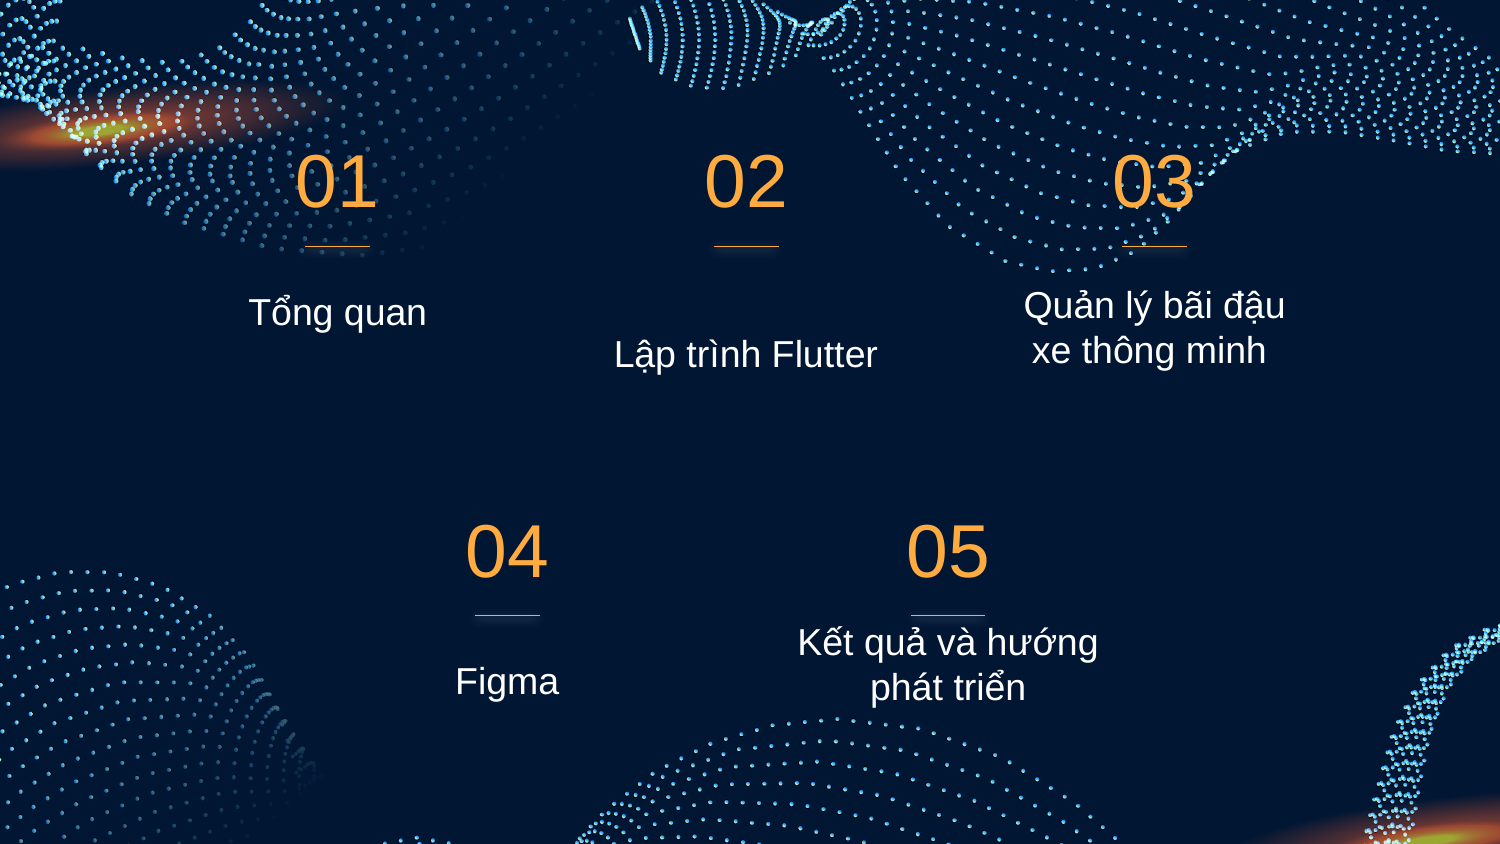

01
02
03
Tổng quan
Quản lý bãi đậu xe thông minh
# Lập trình Flutter
04
05
Figma
Kết quả và hướng phát triển